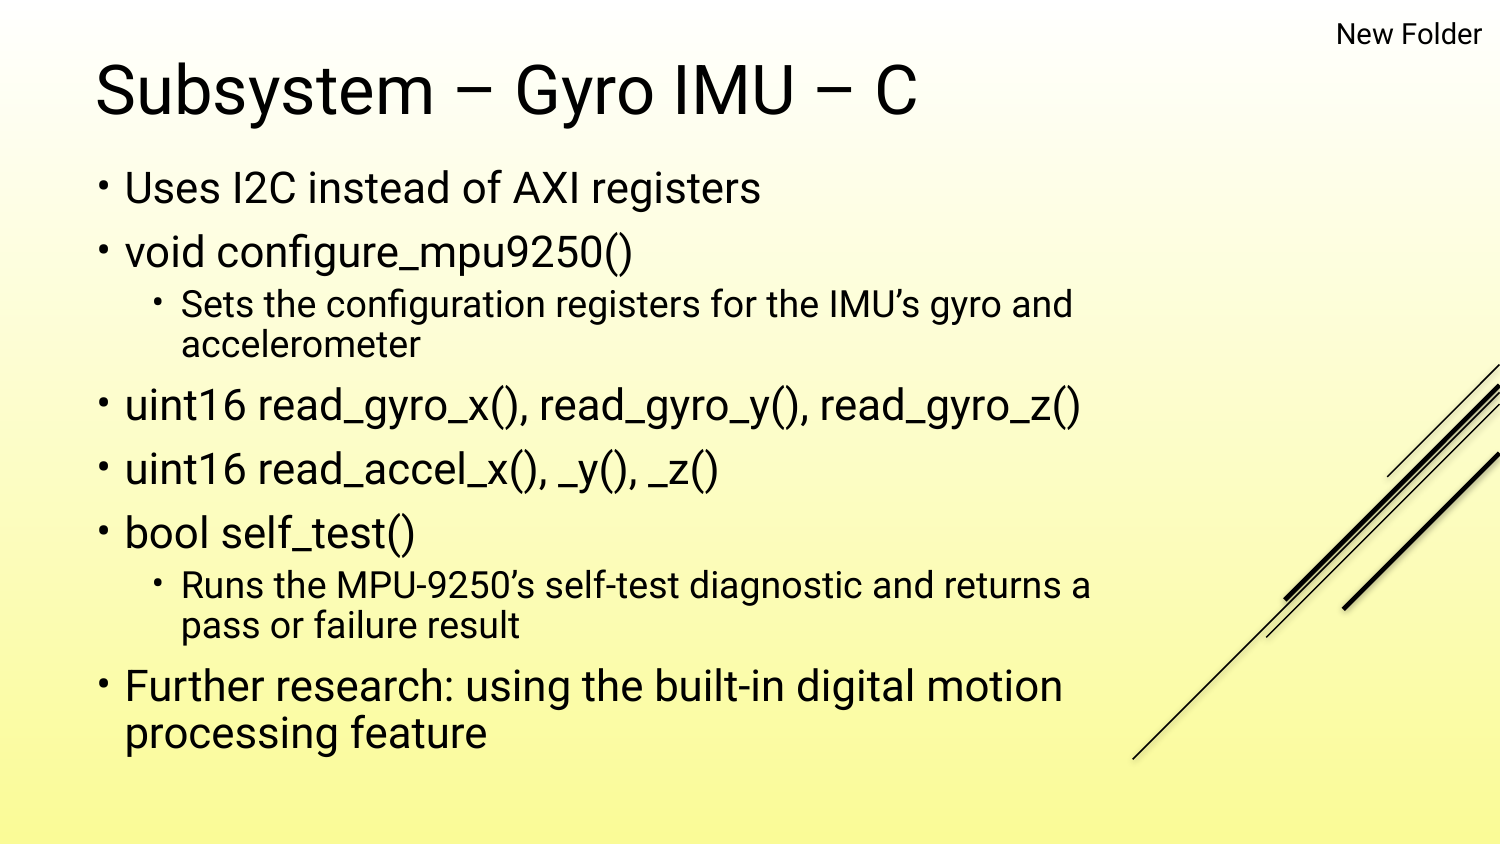

# Subsystem – Gyro IMU – C
New Folder
Uses I2C instead of AXI registers
void configure_mpu9250()
Sets the configuration registers for the IMU’s gyro and accelerometer
uint16 read_gyro_x(), read_gyro_y(), read_gyro_z()
uint16 read_accel_x(), _y(), _z()
bool self_test()
Runs the MPU-9250’s self-test diagnostic and returns a pass or failure result
Further research: using the built-in digital motion processing feature